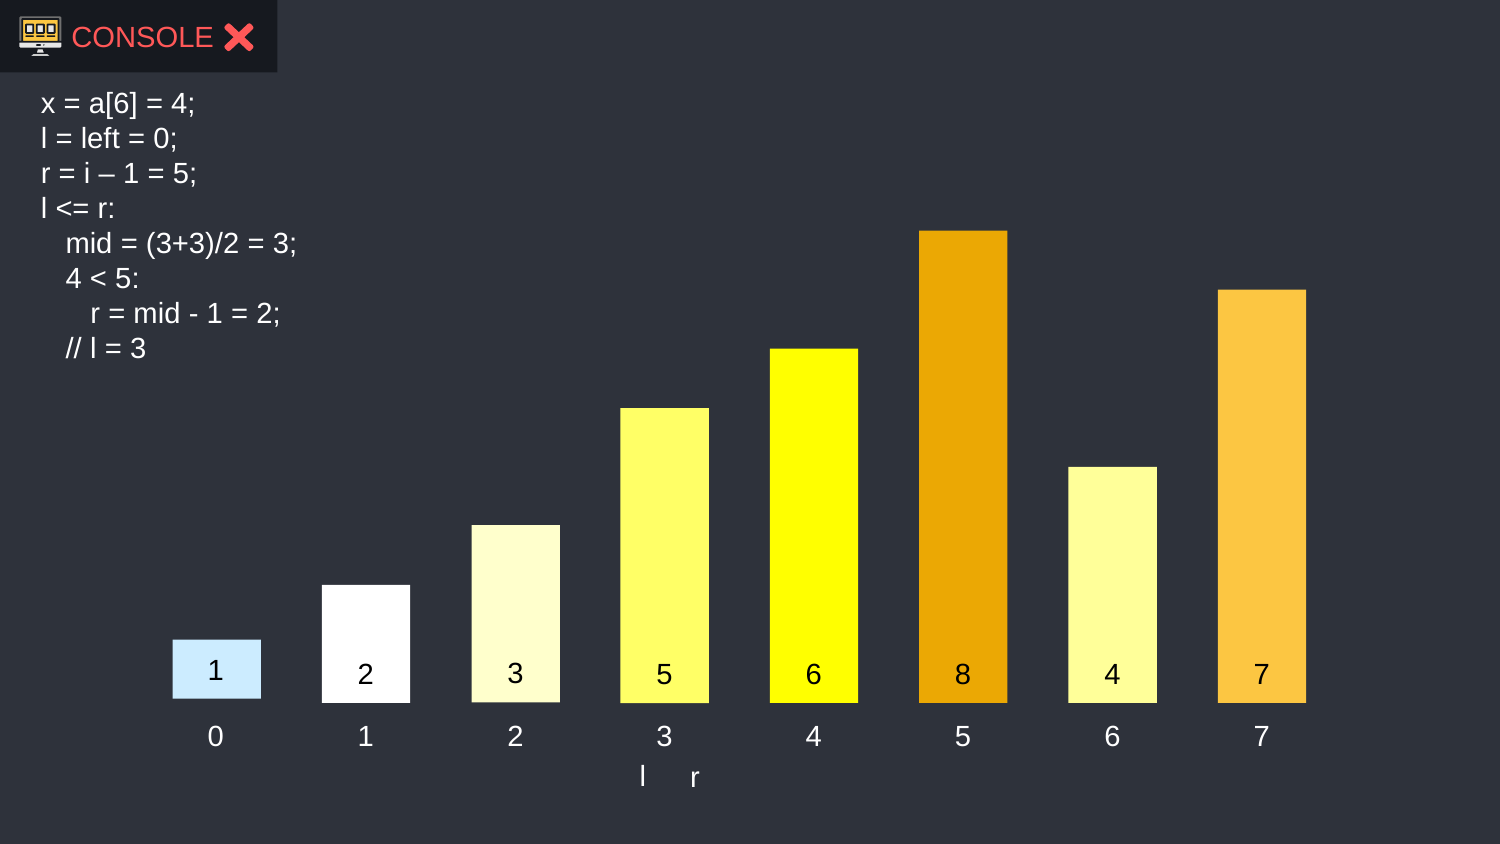

CONSOLE

x = a[6] = 4;
l = left = 0;
r = i – 1 = 5;
l <= r:
   mid = (3+3)/2 = 3;
   4 < 5:
      r = mid - 1 = 2;
   // l = 3

8

7

6

5

4

3

2

1
0
1
2
3
4
5
6
7
l
r